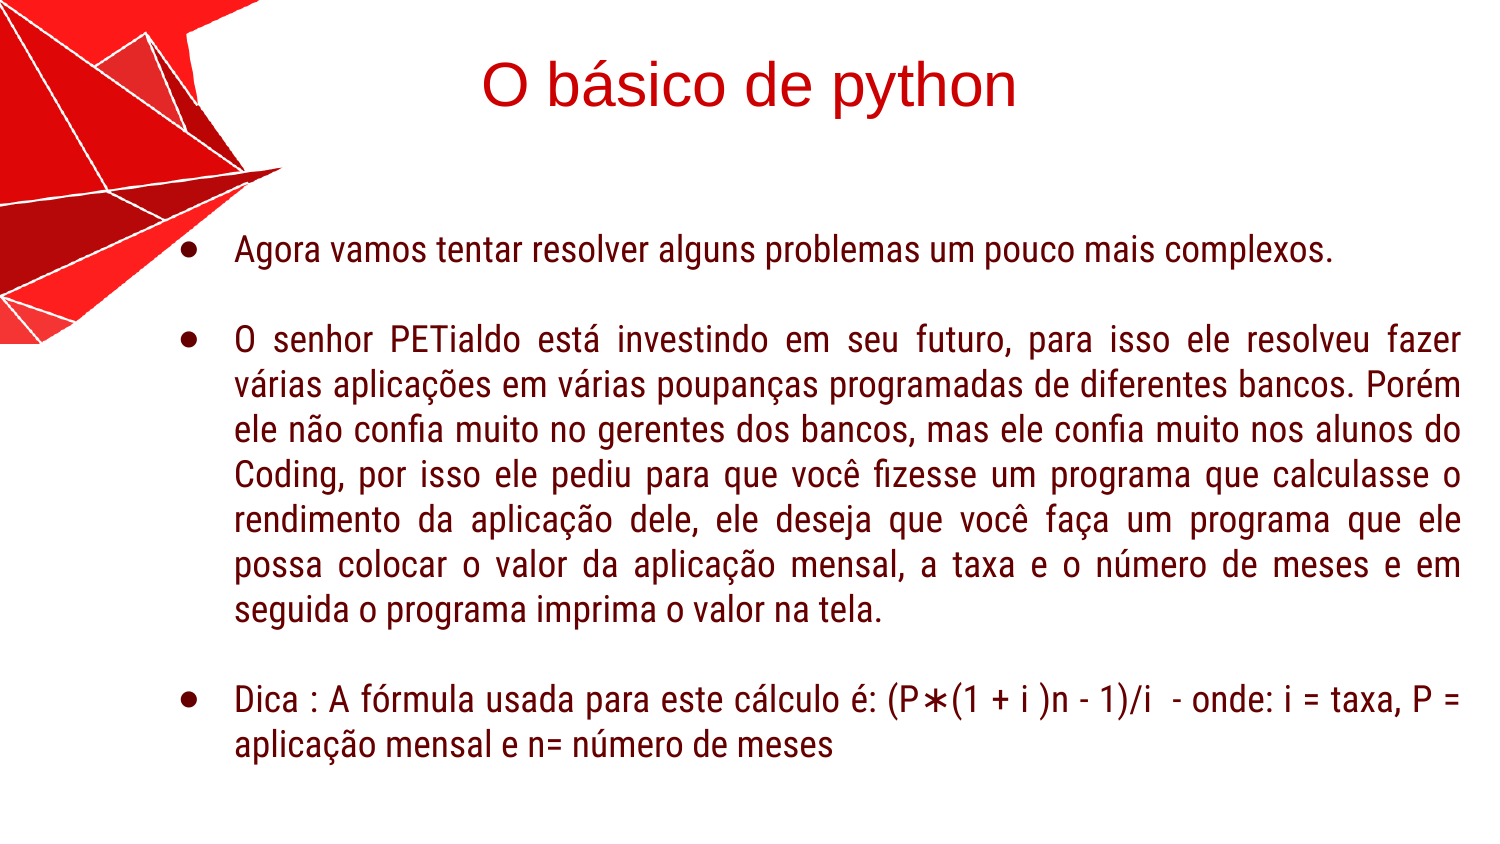

O básico de python
Agora vamos tentar resolver alguns problemas um pouco mais complexos.

O senhor PETialdo está investindo em seu futuro, para isso ele resolveu fazer várias aplicações em várias poupanças programadas de diferentes bancos. Porém ele não confia muito no gerentes dos bancos, mas ele confia muito nos alunos do Coding, por isso ele pediu para que você fizesse um programa que calculasse o rendimento da aplicação dele, ele deseja que você faça um programa que ele possa colocar o valor da aplicação mensal, a taxa e o número de meses e em seguida o programa imprima o valor na tela.

Dica : A fórmula usada para este cálculo é: (P∗(1 + i )n - 1)/i  - onde: i = taxa, P = aplicação mensal e n= número de meses